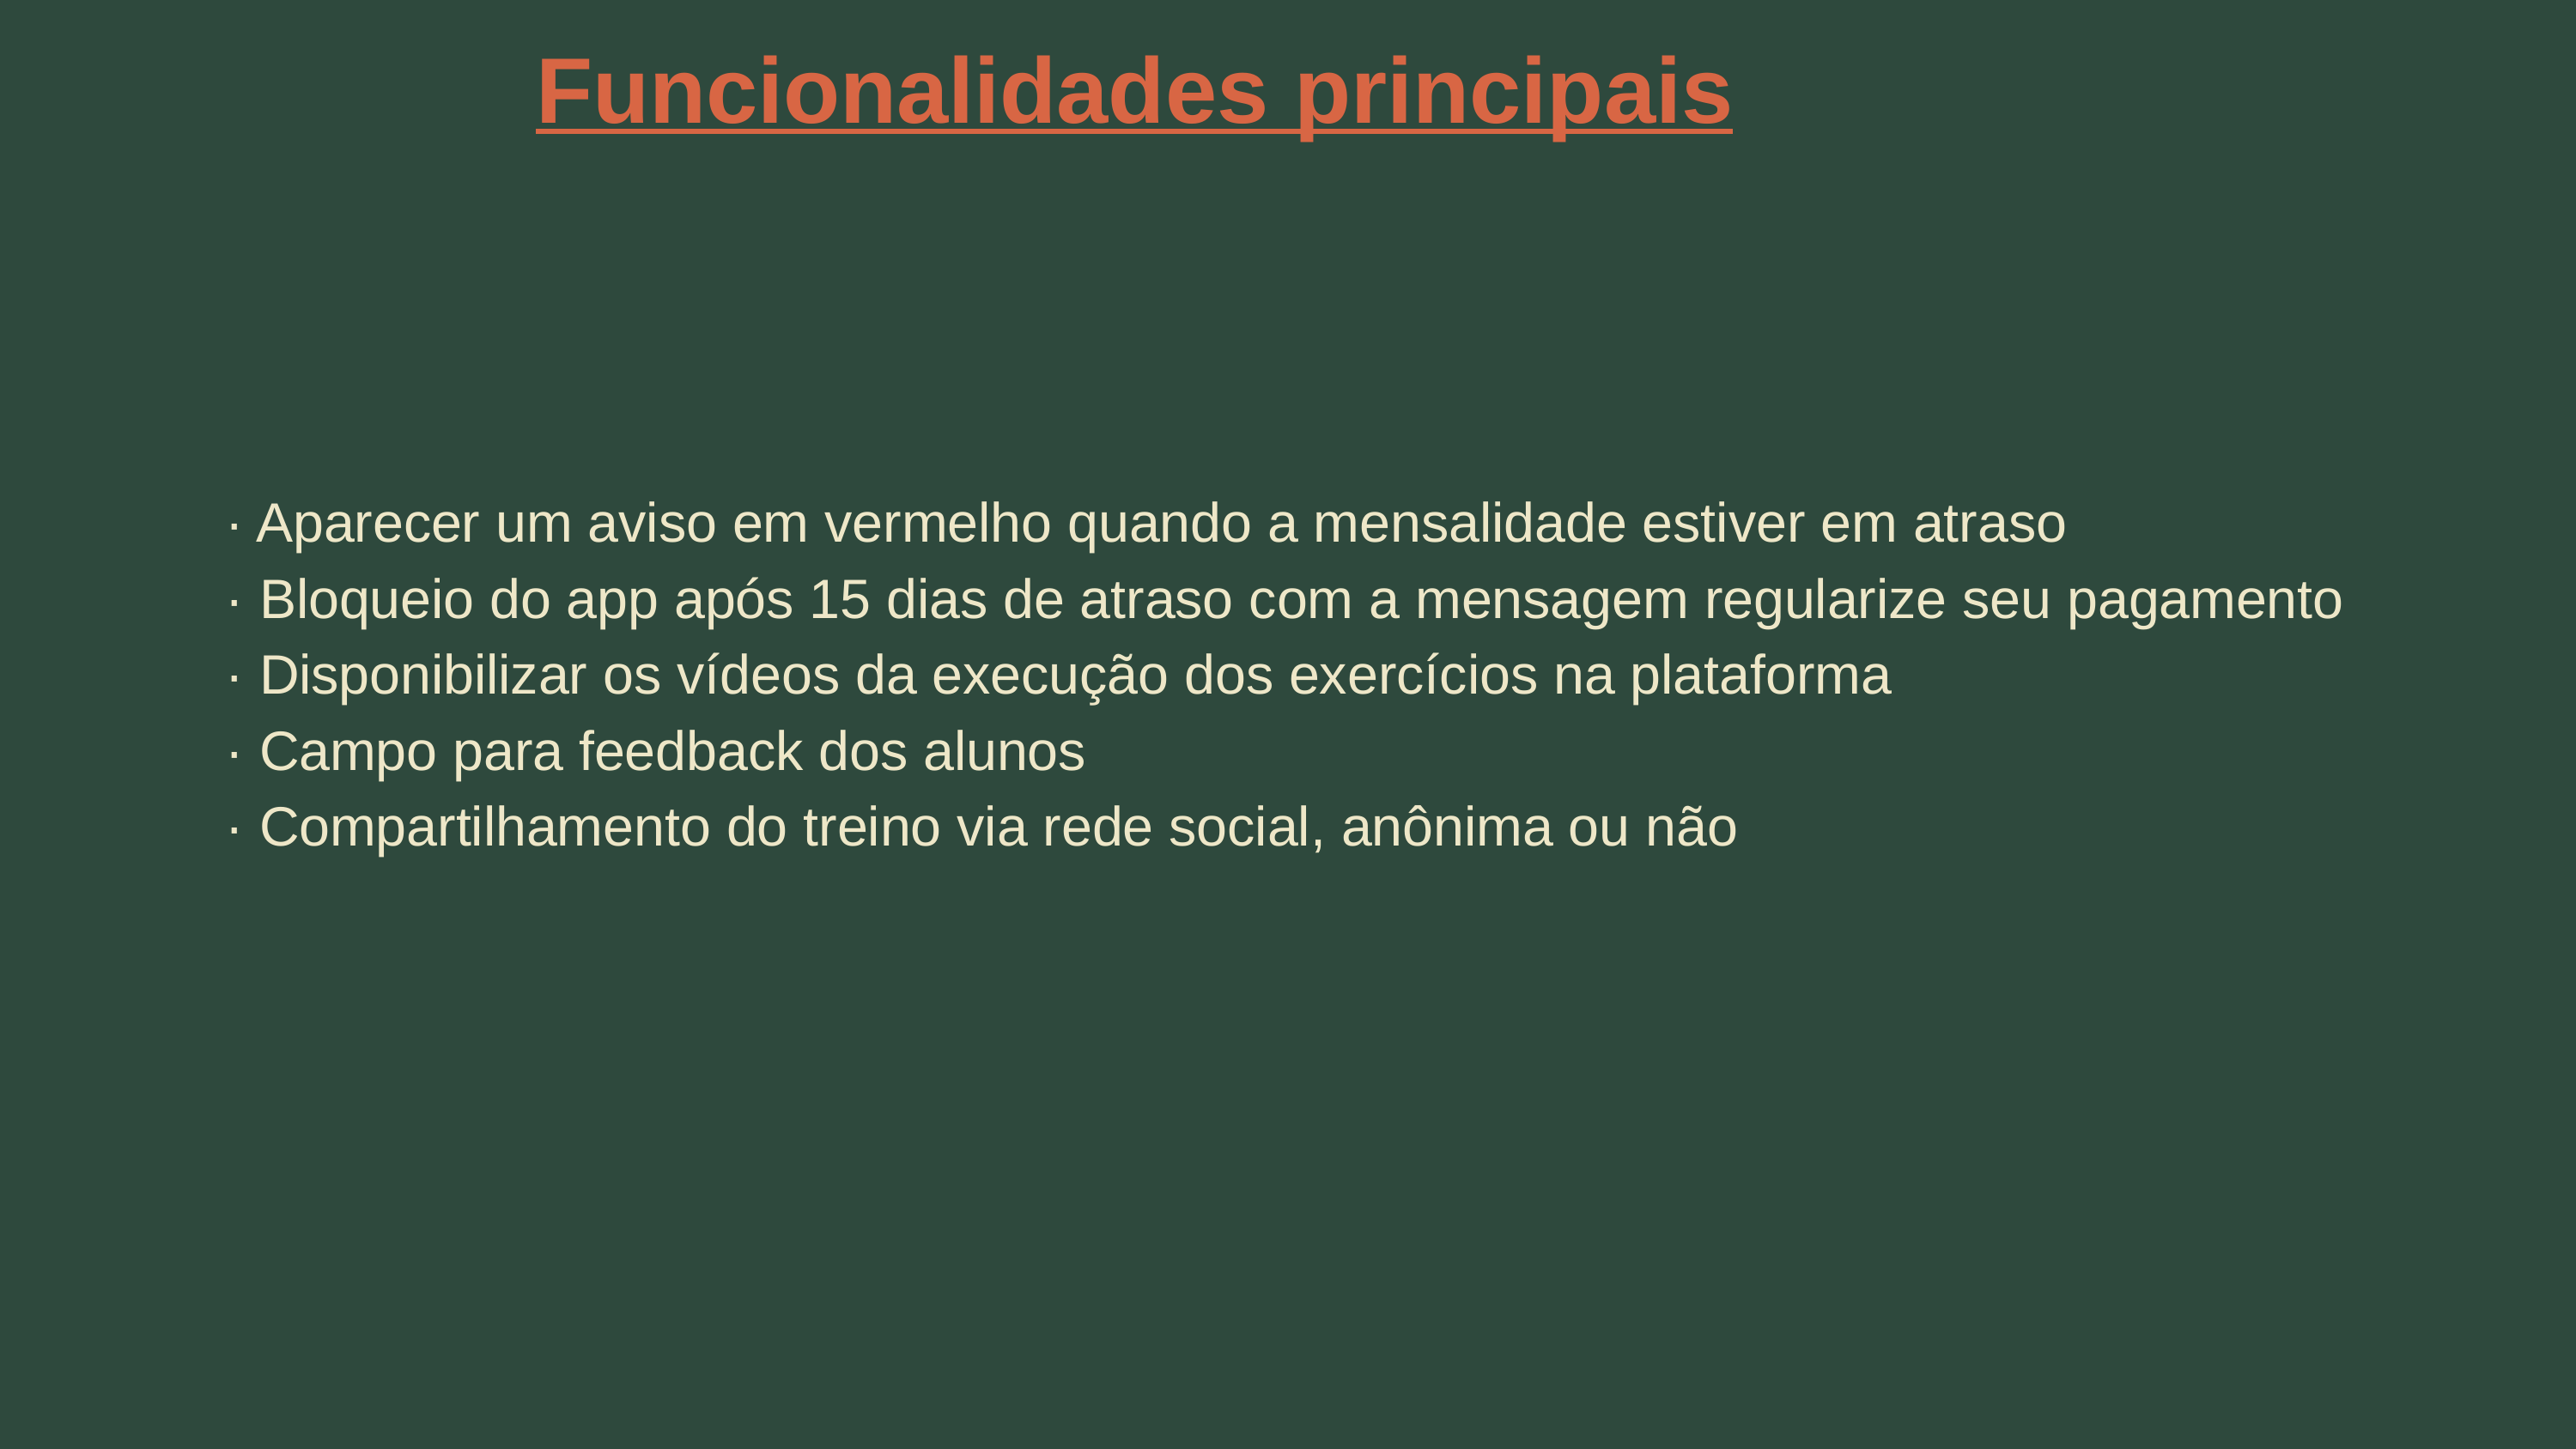

Funcionalidades principais
· Aparecer um aviso em vermelho quando a mensalidade estiver em atraso
· Bloqueio do app após 15 dias de atraso com a mensagem regularize seu pagamento
· Disponibilizar os vídeos da execução dos exercícios na plataforma
· Campo para feedback dos alunos
· Compartilhamento do treino via rede social, anônima ou não